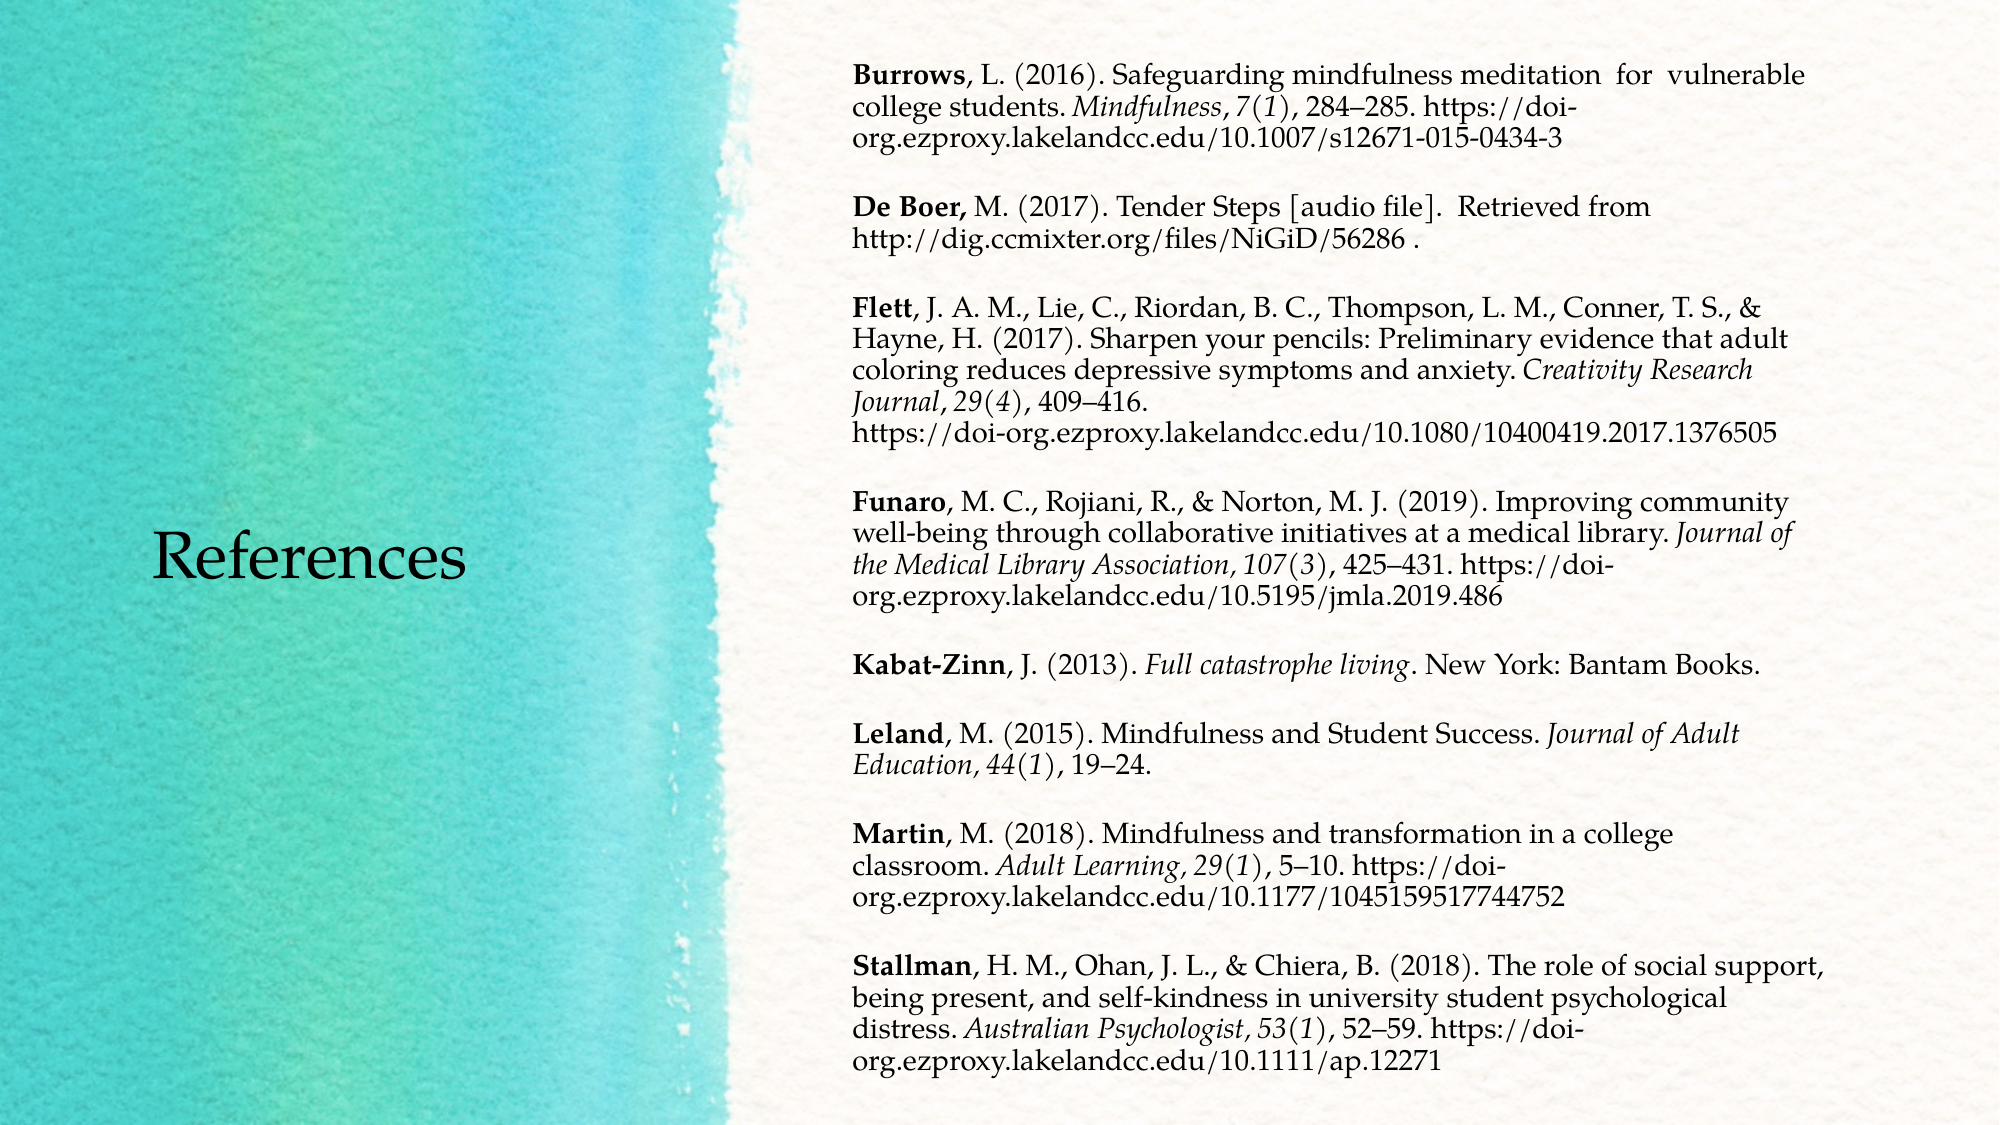

Burrows, L. (2016). Safeguarding mindfulness meditation  for  vulnerable  college students. Mindfulness, 7(1), 284–285. https://doi-org.ezproxy.lakelandcc.edu/10.1007/s12671-015-0434-3
De Boer, M. (2017). Tender Steps [audio file].  Retrieved from  http://dig.ccmixter.org/files/NiGiD/56286 .
Flett, J. A. M., Lie, C., Riordan, B. C., Thompson, L. M., Conner, T. S., & Hayne, H. (2017). Sharpen your pencils: Preliminary evidence that adult coloring reduces depressive symptoms and anxiety. Creativity Research Journal, 29(4), 409–416. https://doi-org.ezproxy.lakelandcc.edu/10.1080/10400419.2017.1376505
Funaro, M. C., Rojiani, R., & Norton, M. J. (2019). Improving community well-being through collaborative initiatives at a medical library. Journal of the Medical Library Association, 107(3), 425–431. https://doi-org.ezproxy.lakelandcc.edu/10.5195/jmla.2019.486
Kabat-Zinn, J. (2013). Full catastrophe living. New York: Bantam Books.
Leland, M. (2015). Mindfulness and Student Success. Journal of Adult Education, 44(1), 19–24.
Martin, M. (2018). Mindfulness and transformation in a college classroom. Adult Learning, 29(1), 5–10. https://doi-org.ezproxy.lakelandcc.edu/10.1177/1045159517744752
Stallman, H. M., Ohan, J. L., & Chiera, B. (2018). The role of social support, being present, and self‐kindness in university student psychological distress. Australian Psychologist, 53(1), 52–59. https://doi-org.ezproxy.lakelandcc.edu/10.1111/ap.12271

# References